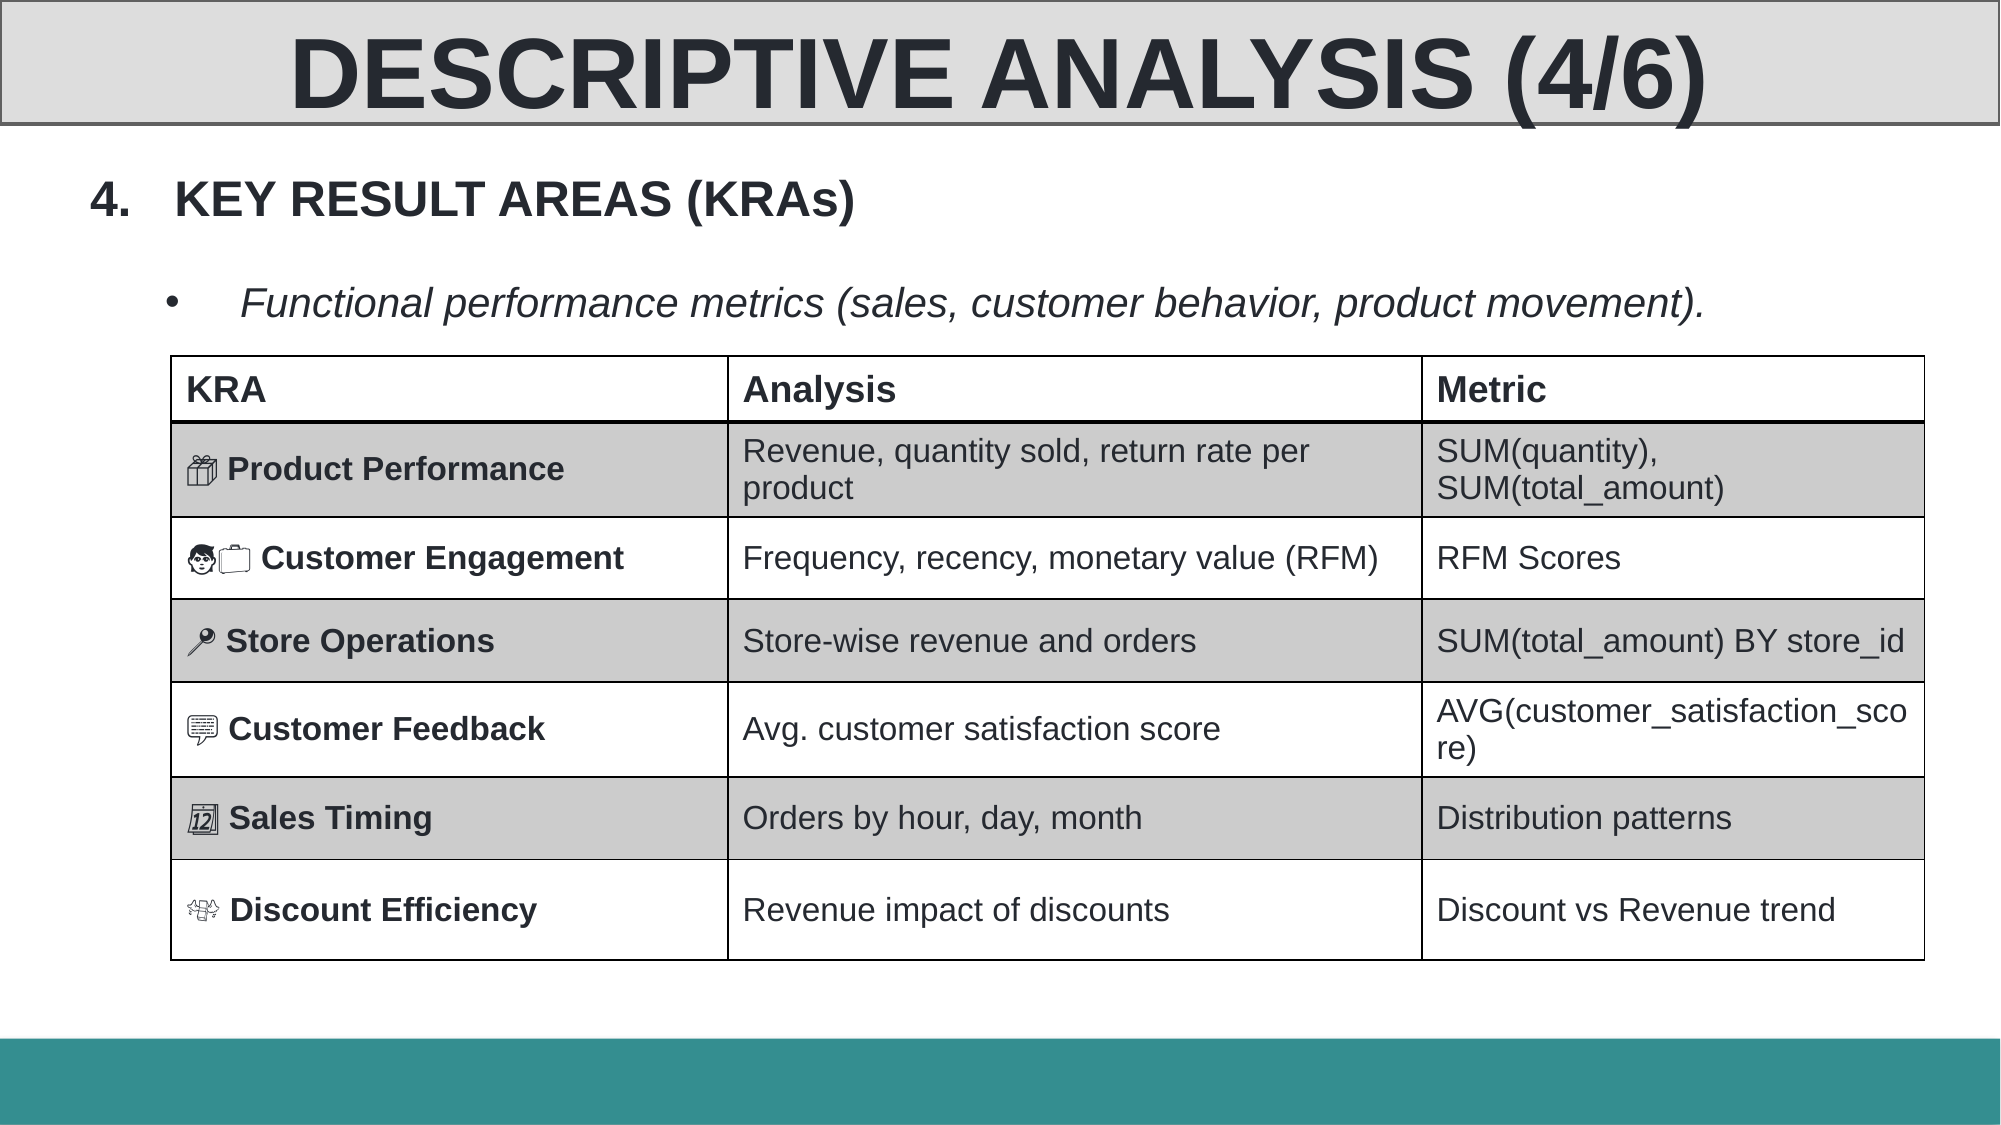

DESCRIPTIVE ANALYSIS (4/6)
KEY RESULT AREAS (KRAs)
Functional performance metrics (sales, customer behavior, product movement).
| KRA | Analysis | Metric |
| --- | --- | --- |
| 📦 Product Performance | Revenue, quantity sold, return rate per product | SUM(quantity), SUM(total\_amount) |
| 🧑‍💼 Customer Engagement | Frequency, recency, monetary value (RFM) | RFM Scores |
| 📍 Store Operations | Store-wise revenue and orders | SUM(total\_amount) BY store\_id |
| 💬 Customer Feedback | Avg. customer satisfaction score | AVG(customer\_satisfaction\_score) |
| 📆 Sales Timing | Orders by hour, day, month | Distribution patterns |
| 💸 Discount Efficiency | Revenue impact of discounts | Discount vs Revenue trend |